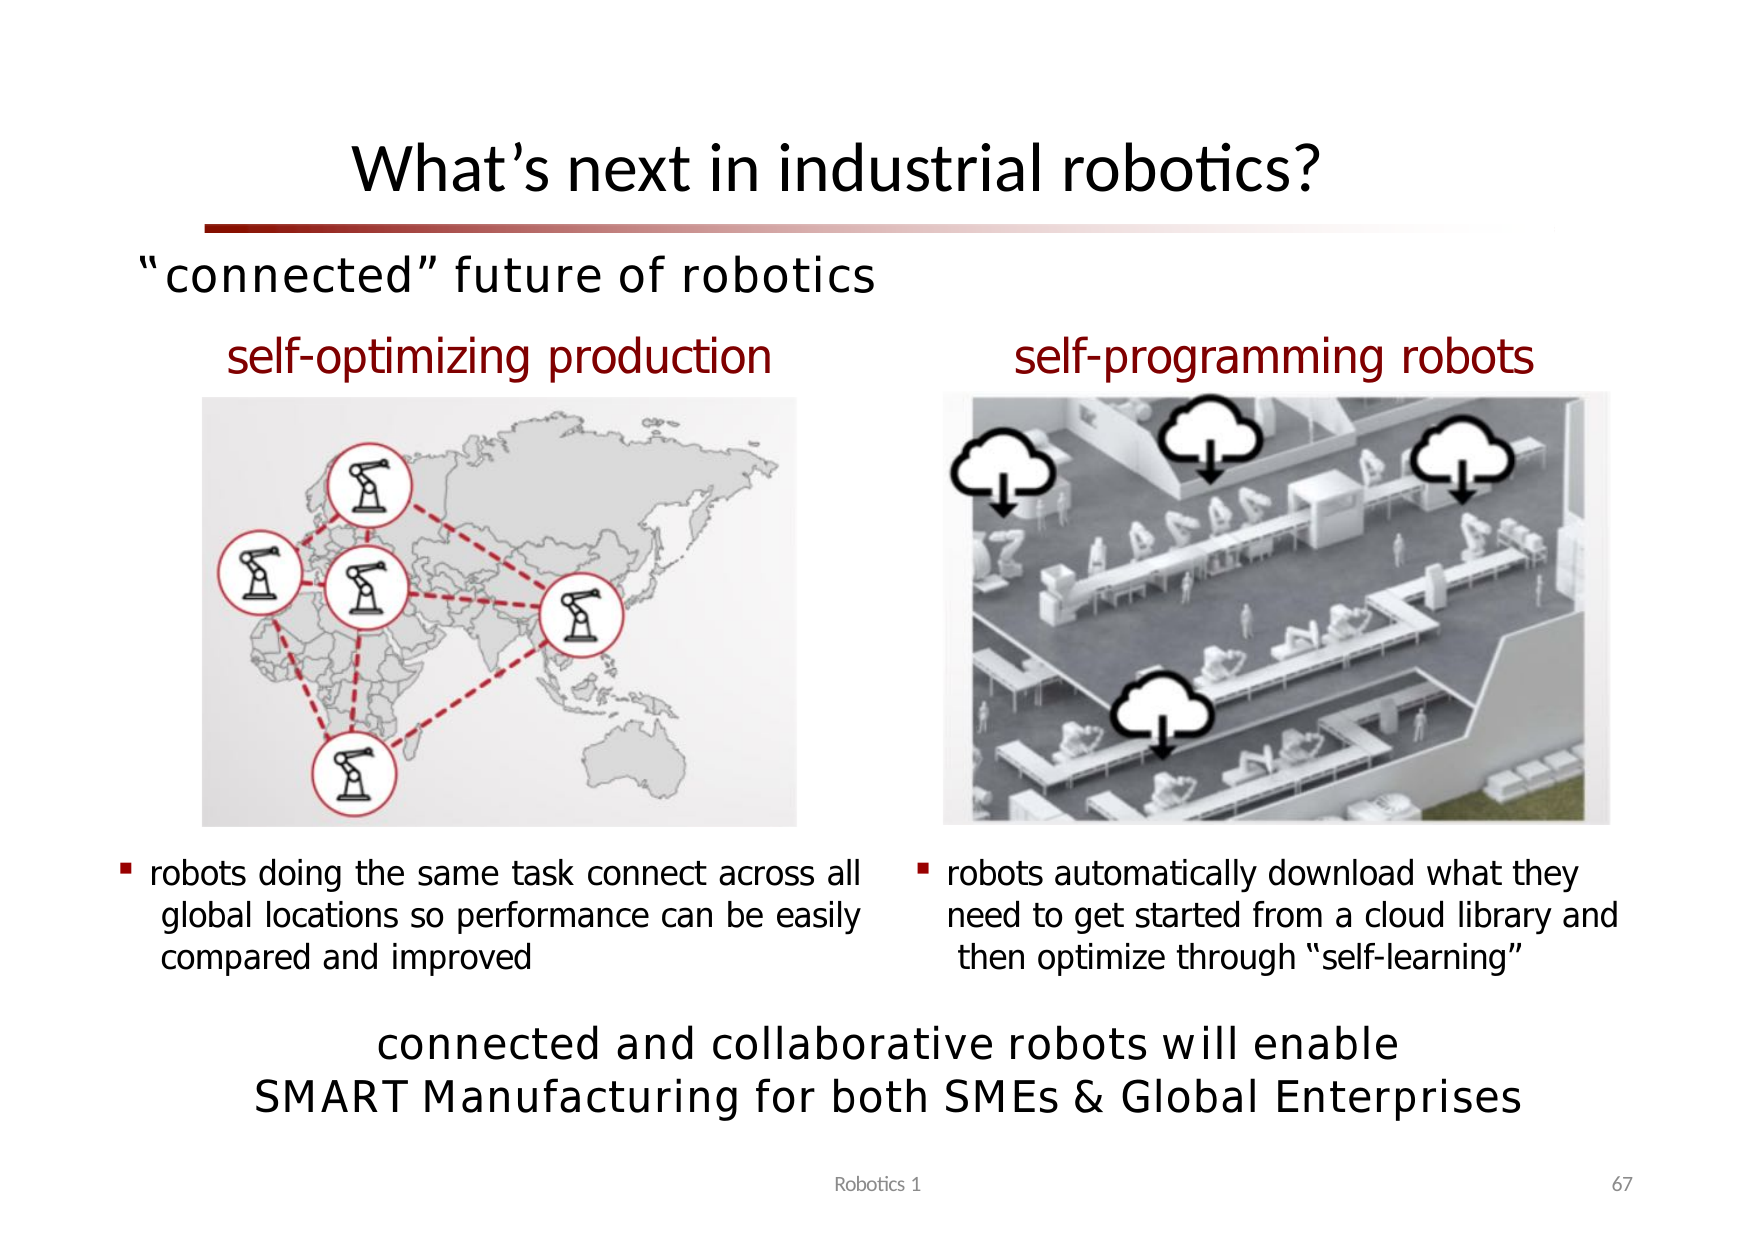

# What’s next in industrial robotics?
“connected” future of robotics
self-optimizing production

self-programming robots

robots doing the same task connect across all  global locations so performance can be easily  compared and improved
robots automatically download what they  need to get started from a cloud library and  then optimize through “self-learning”
connected and collaborative robots will enable  SMART Manufacturing for both SMEs & Global Enterprises
Robotics 1
67